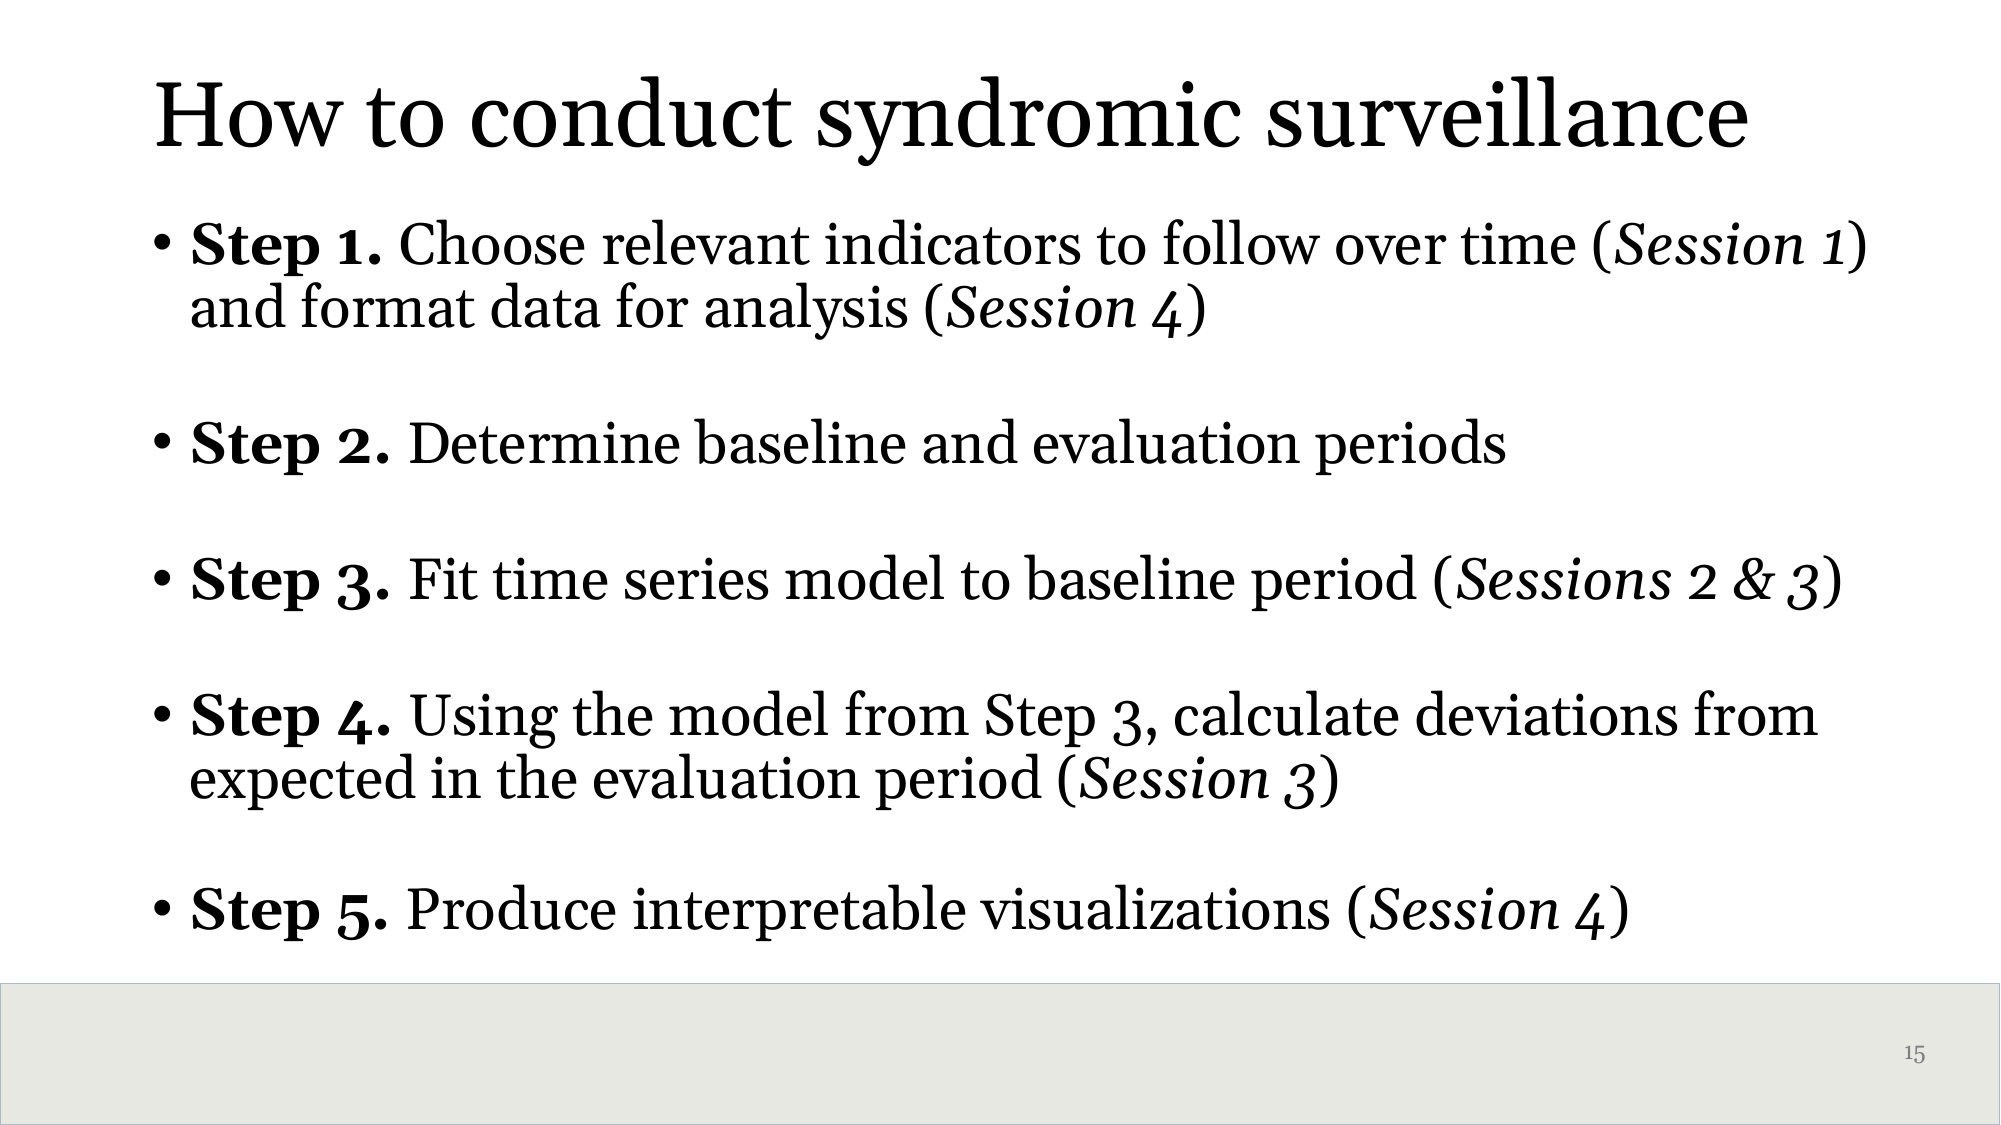

How to conduct syndromic surveillance
Step 1. Choose relevant indicators to follow over time (Session 1) and format data for analysis (Session 4)

Step 2. Determine baseline and evaluation periods

Step 3. Fit time series model to baseline period (Sessions 2 & 3)

Step 4. Using the model from Step 3, calculate deviations from expected in the evaluation period (Session 3)

Step 5. Produce interpretable visualizations (Session 4)